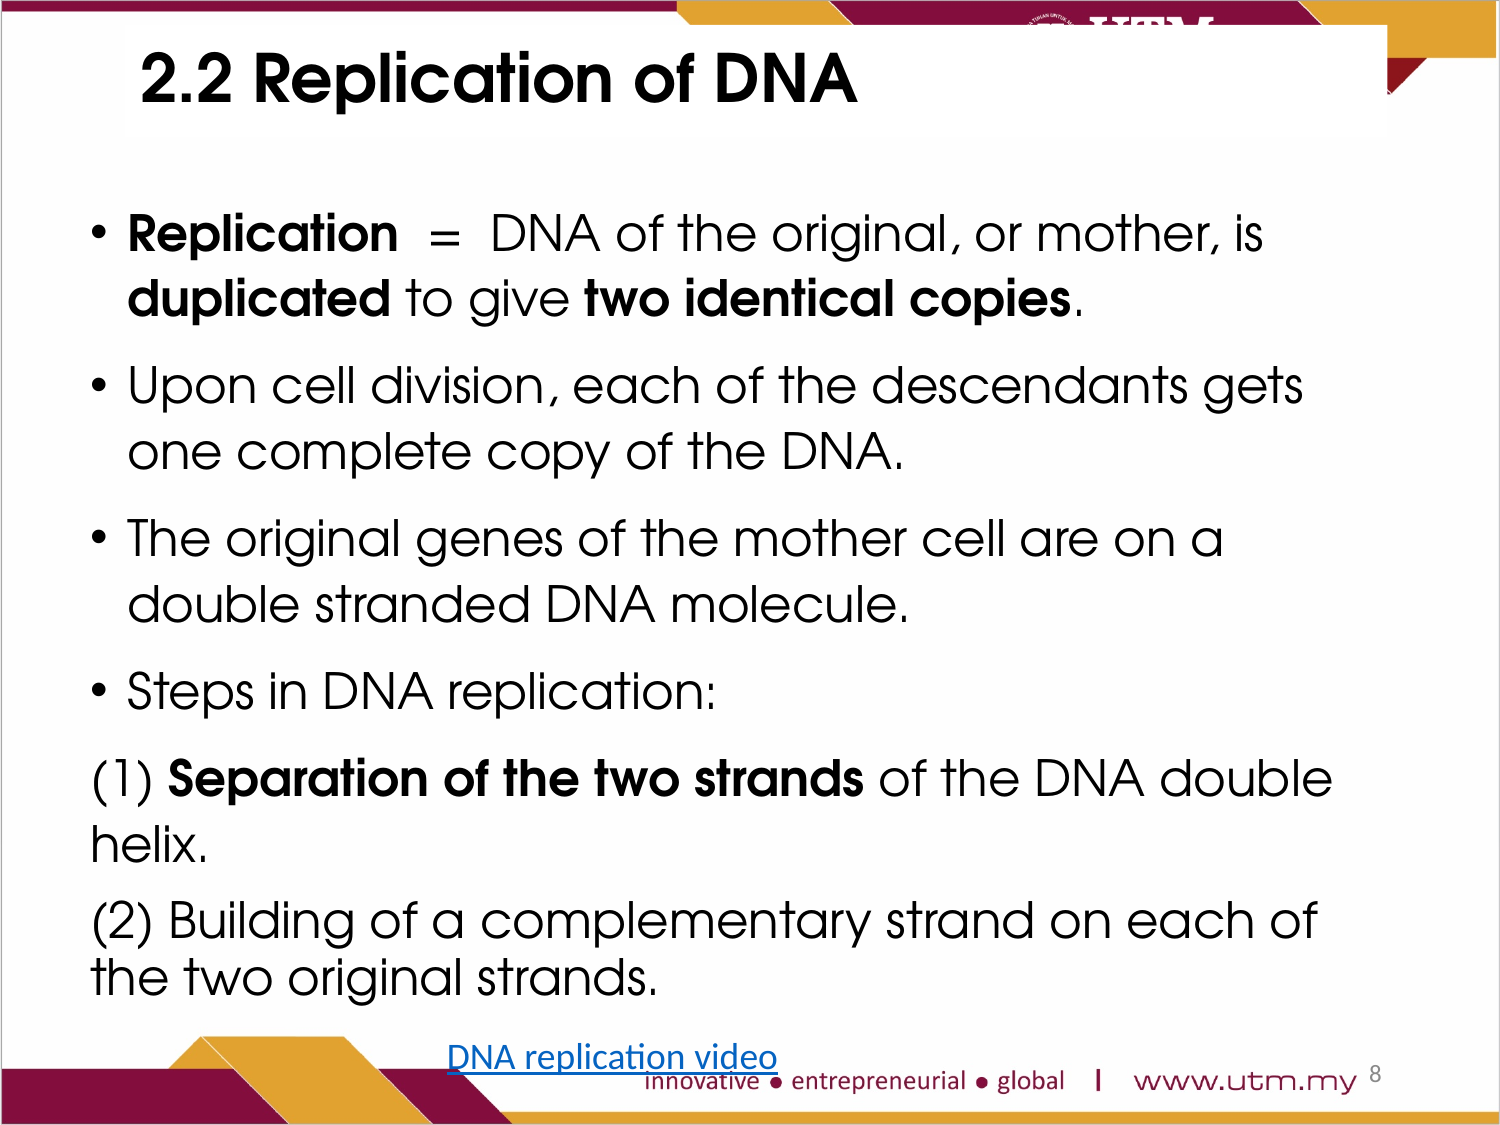

# 2.2 Replication of DNA
Replication  =  DNA of the original, or mother, is duplicated to give two identical copies.
Upon cell division, each of the descendants gets one complete copy of the DNA.
The original genes of the mother cell are on a double stranded DNA molecule.
Steps in DNA replication:
(1) Separation of the two strands of the DNA double helix.
(2) Building of a complementary strand on each of the two original strands.

DNA replication video
8